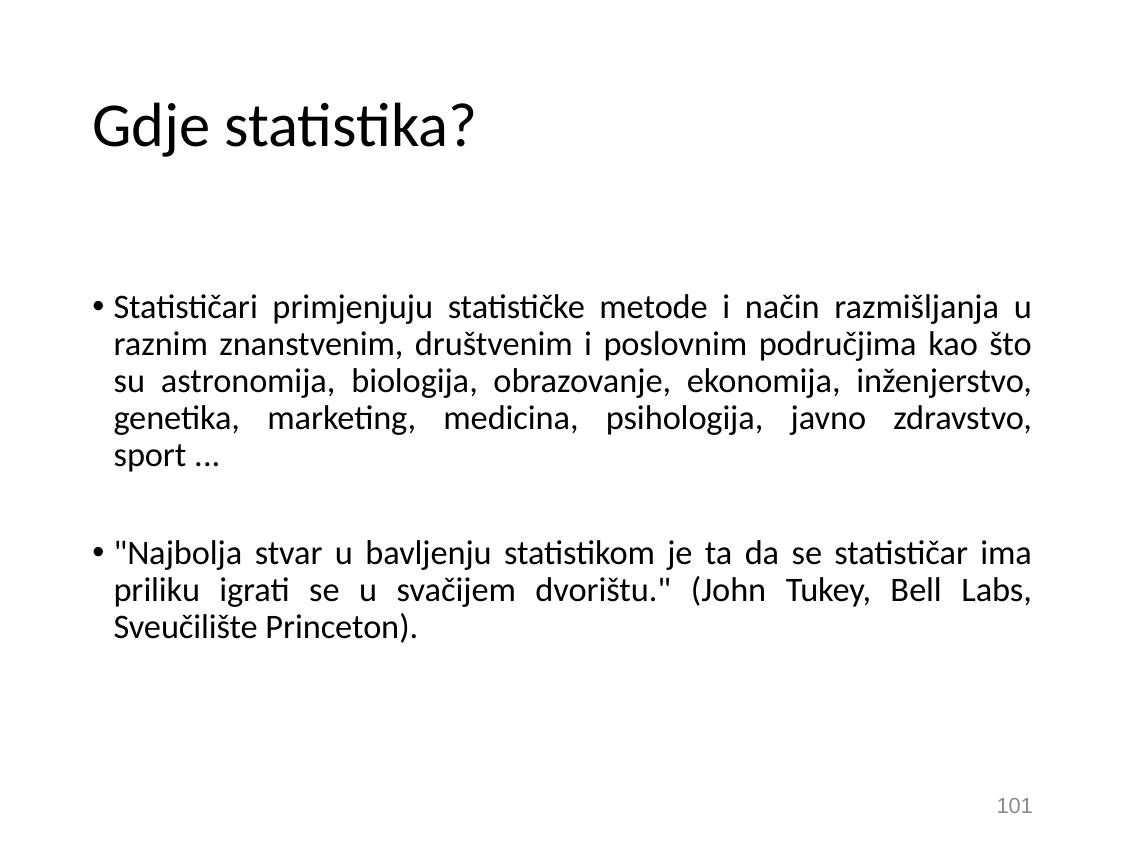

# Gdje statistika?

Statističari primjenjuju statističke metode i način razmišljanja u raznim znanstvenim, društvenim i poslovnim područjima kao što su astronomija, biologija, obrazovanje, ekonomija, inženjerstvo, genetika, marketing, medicina, psihologija, javno zdravstvo, sport ...

"Najbolja stvar u bavljenju statistikom je ta da se statističar ima priliku igrati se u svačijem dvorištu." (John Tukey, Bell Labs, Sveučilište Princeton).
101